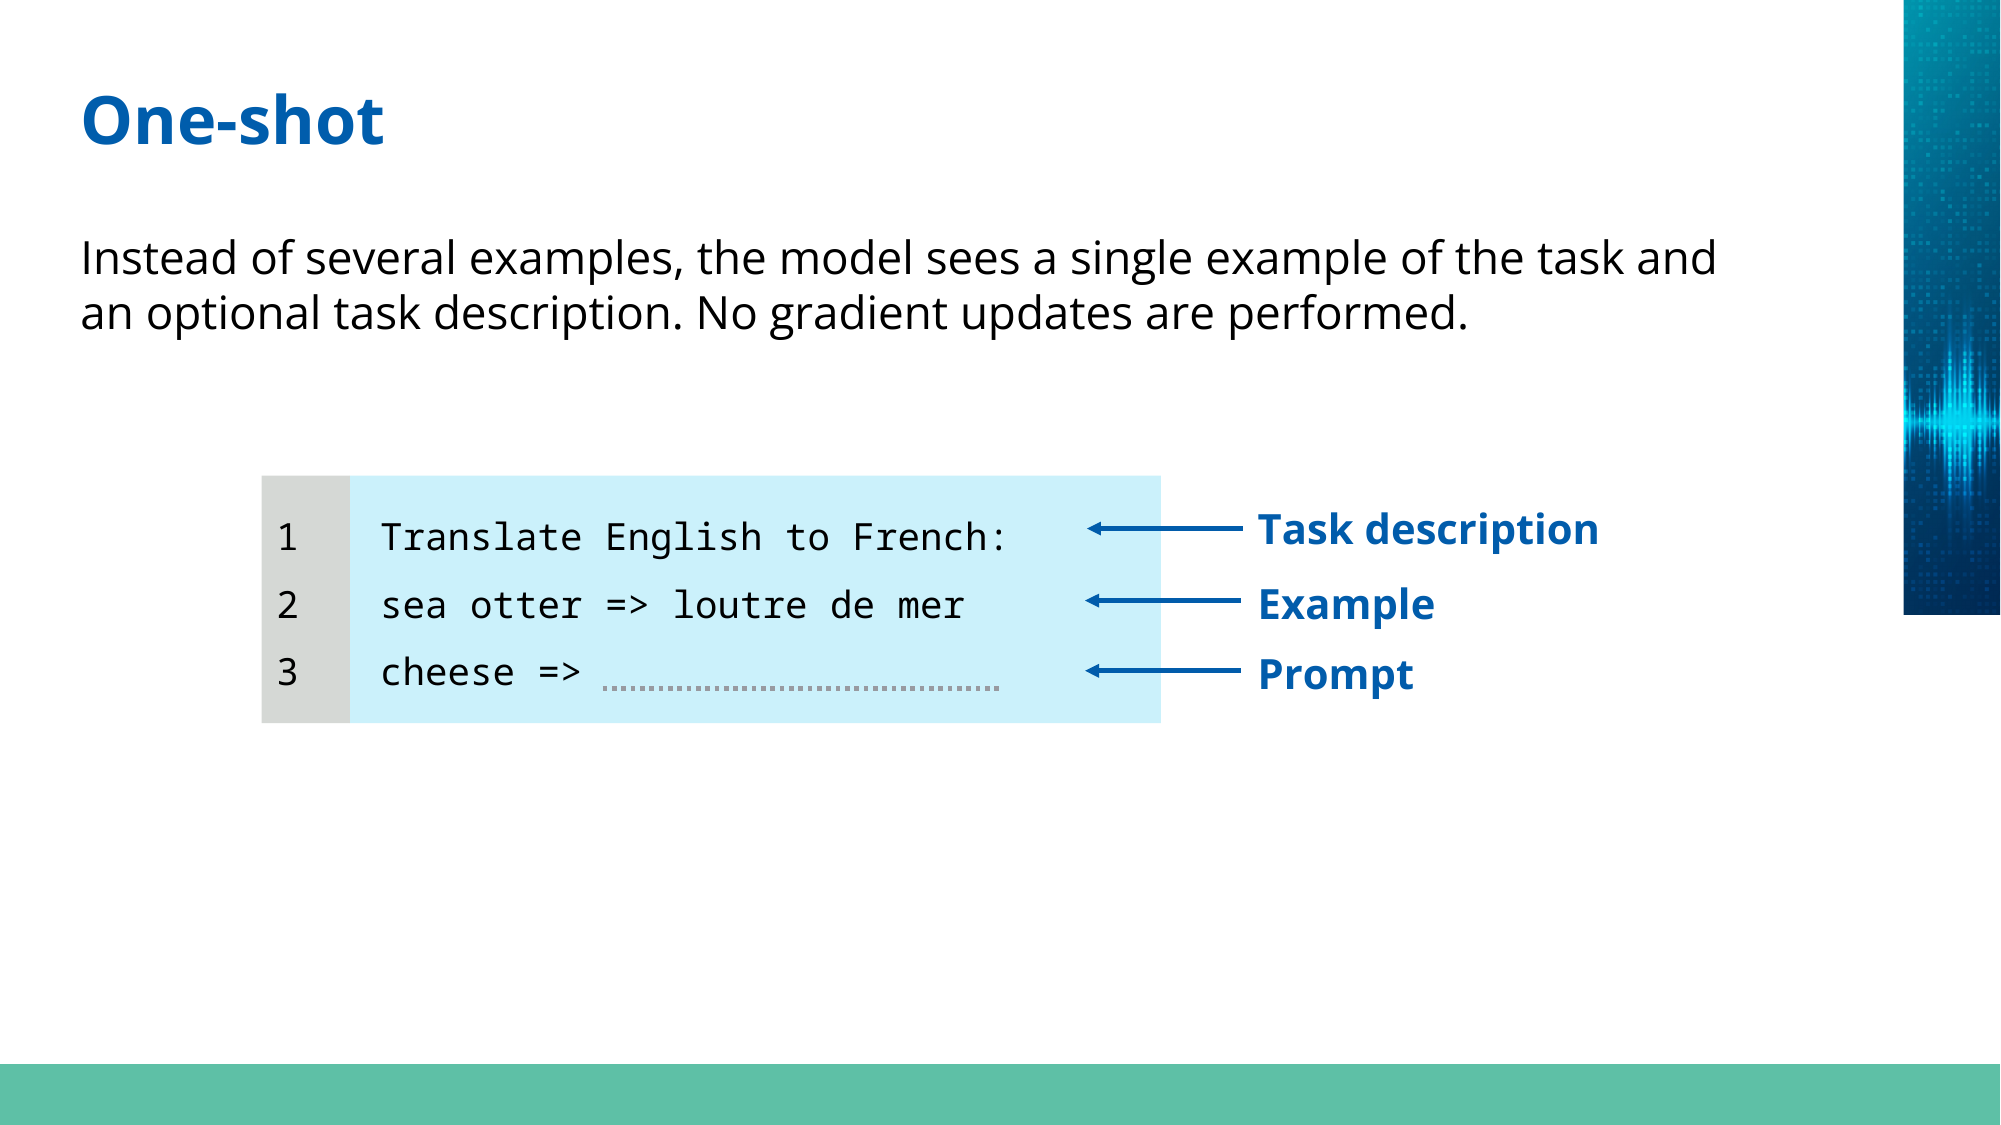

# One-shot
Instead of several examples, the model sees a single example of the task and an optional task description. No gradient updates are performed.
1
2
3
Translate English to French:
sea otter => loutre de mer
cheese =>
Task description
Example
Prompt